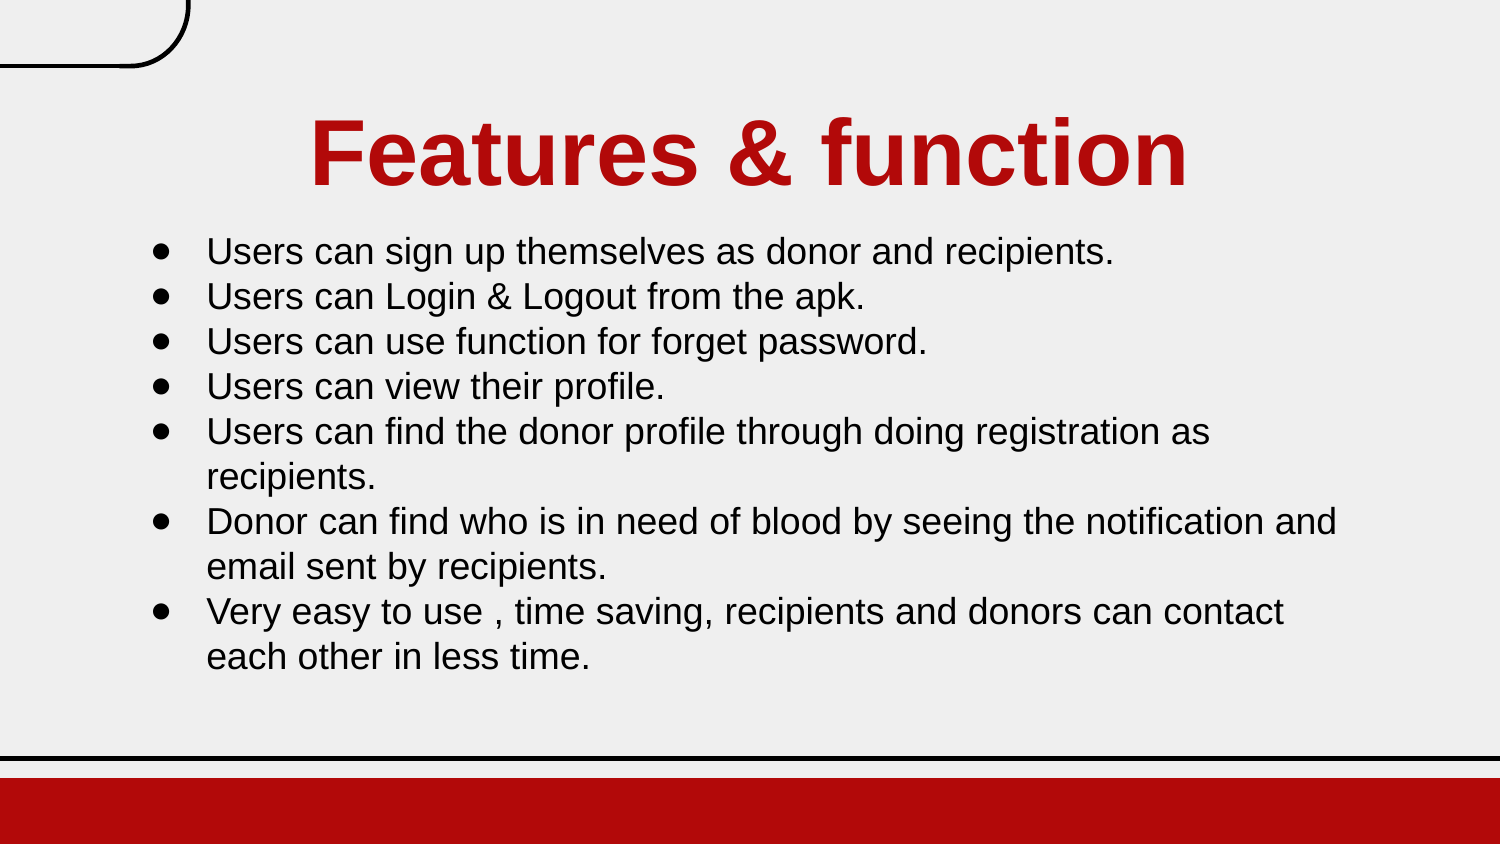

# Features & function
Users can sign up themselves as donor and recipients.
Users can Login & Logout from the apk.
Users can use function for forget password.
Users can view their profile.
Users can find the donor profile through doing registration as recipients.
Donor can find who is in need of blood by seeing the notification and email sent by recipients.
Very easy to use , time saving, recipients and donors can contact each other in less time.